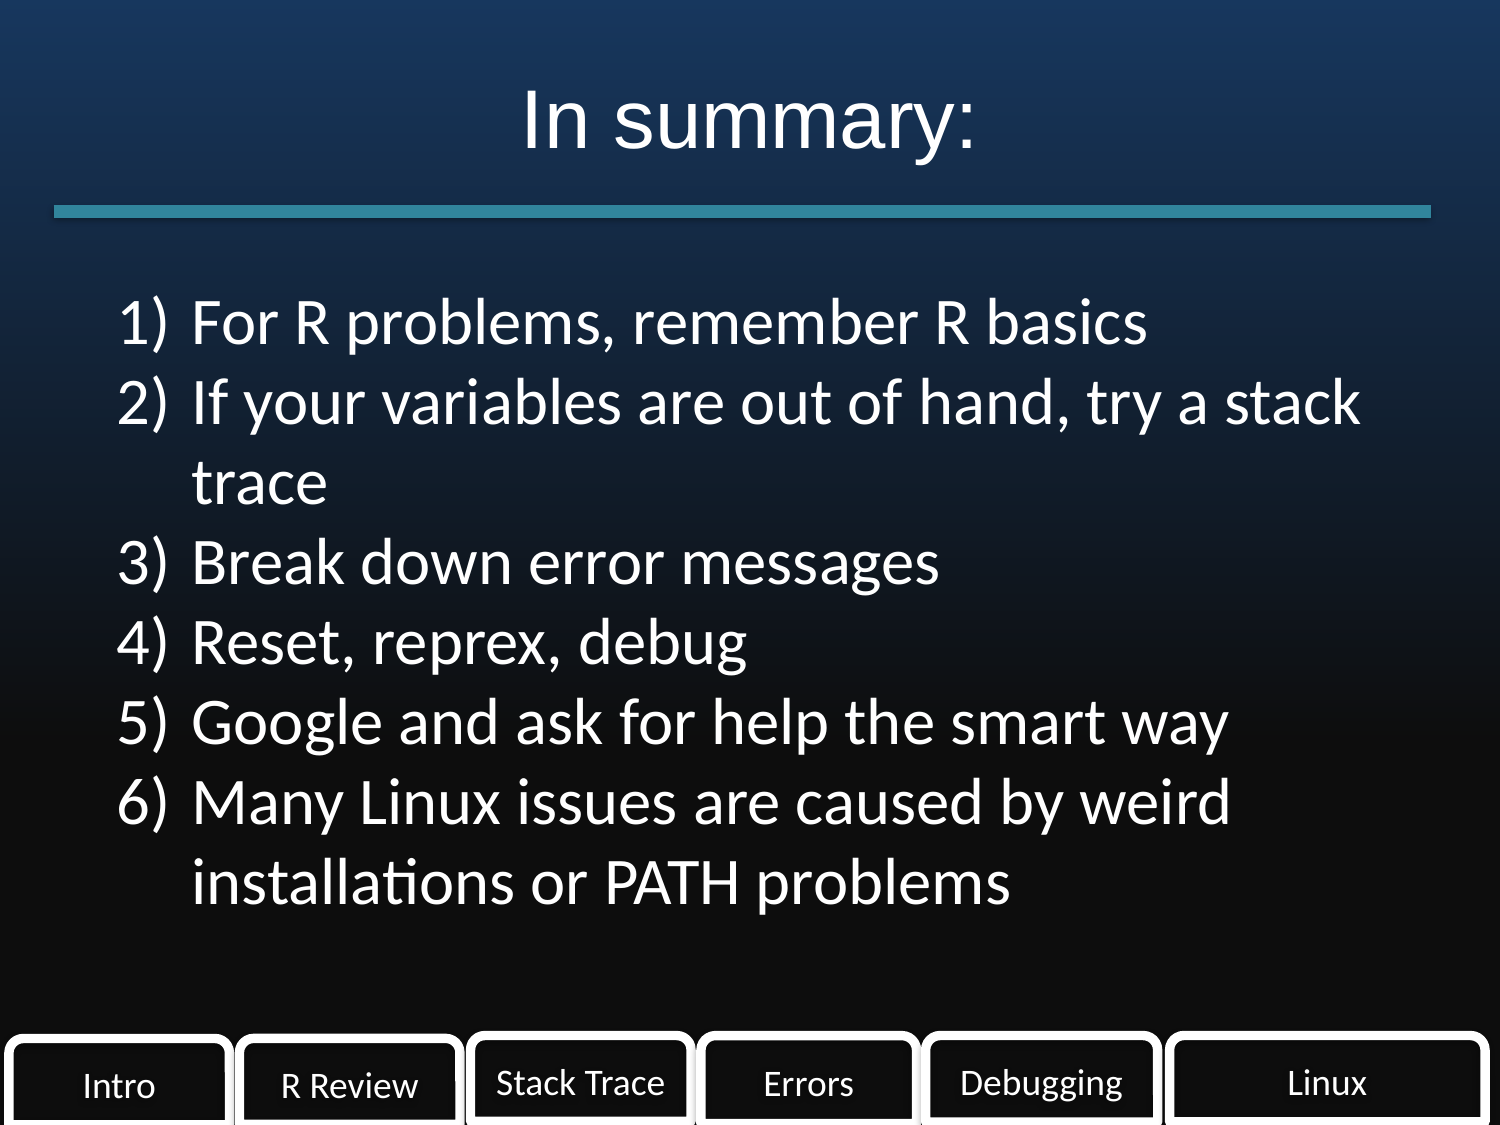

# In summary:
For R problems, remember R basics
If your variables are out of hand, try a stack trace
Break down error messages
Reset, reprex, debug
Google and ask for help the smart way
Many Linux issues are caused by weird installations or PATH problems

Errors
Debugging
Stack Trace
Linux
R Review
Intro